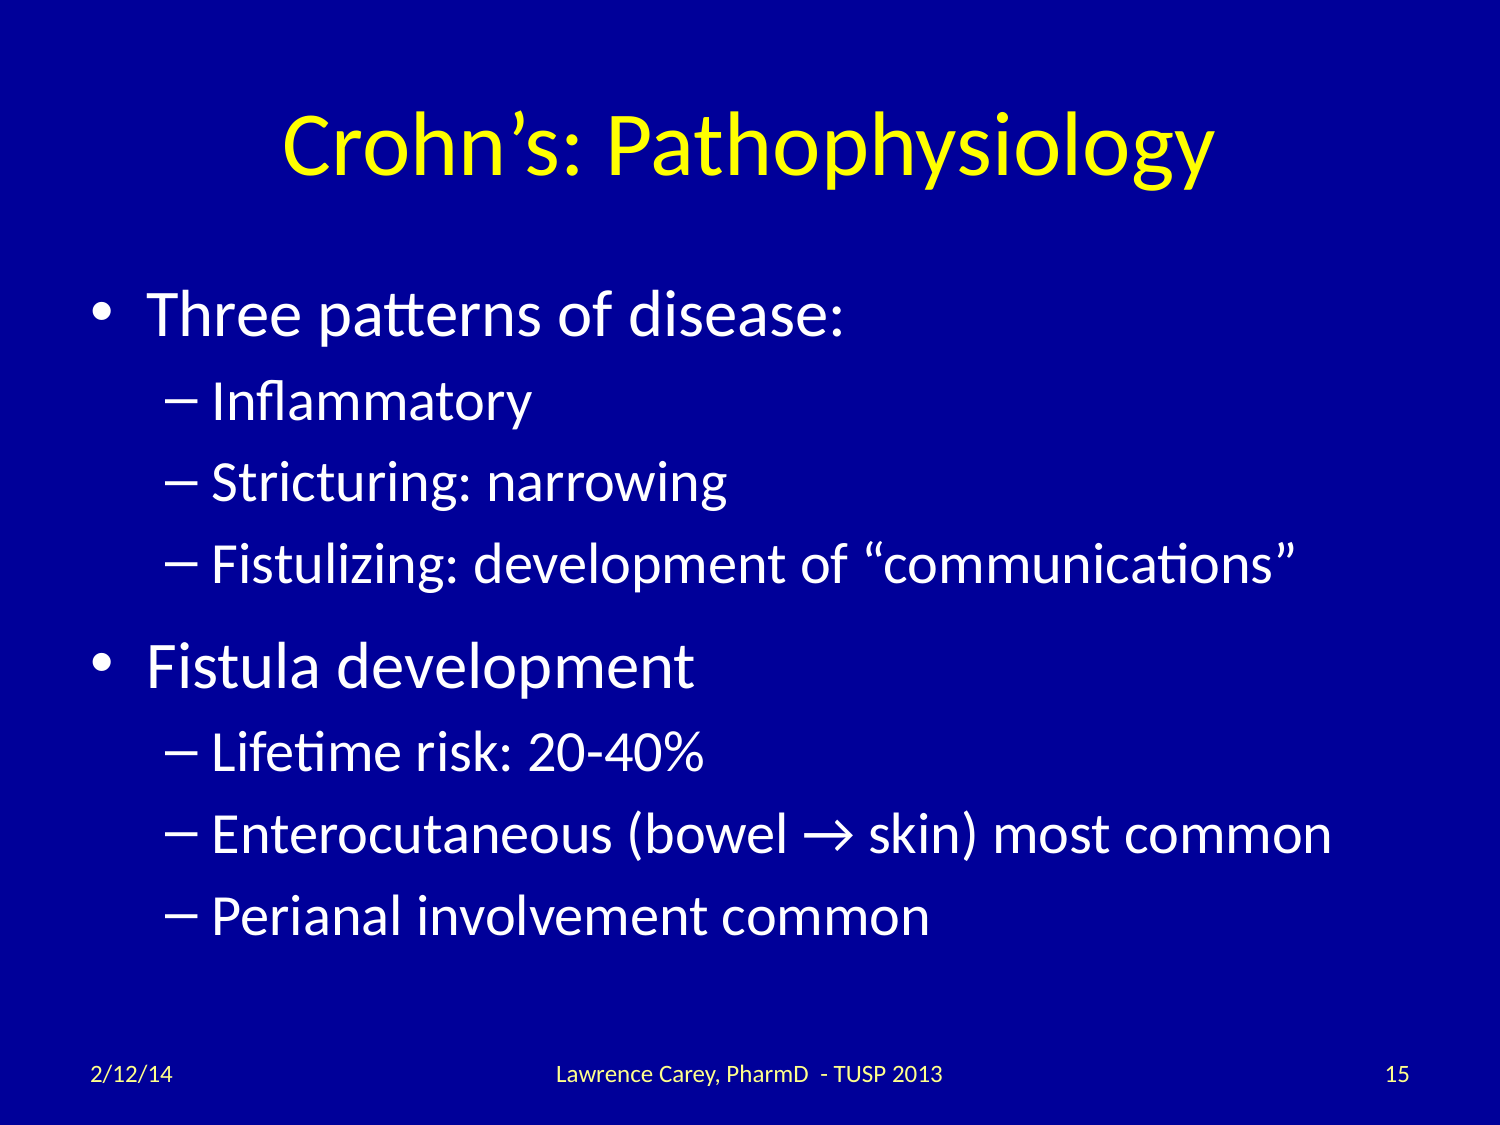

# Crohn’s: Pathophysiology
Three patterns of disease:
Inflammatory
Stricturing: narrowing
Fistulizing: development of “communications”
Fistula development
Lifetime risk: 20-40%
Enterocutaneous (bowel → skin) most common
Perianal involvement common

2/12/14
Lawrence Carey, PharmD  - TUSP 2013
15